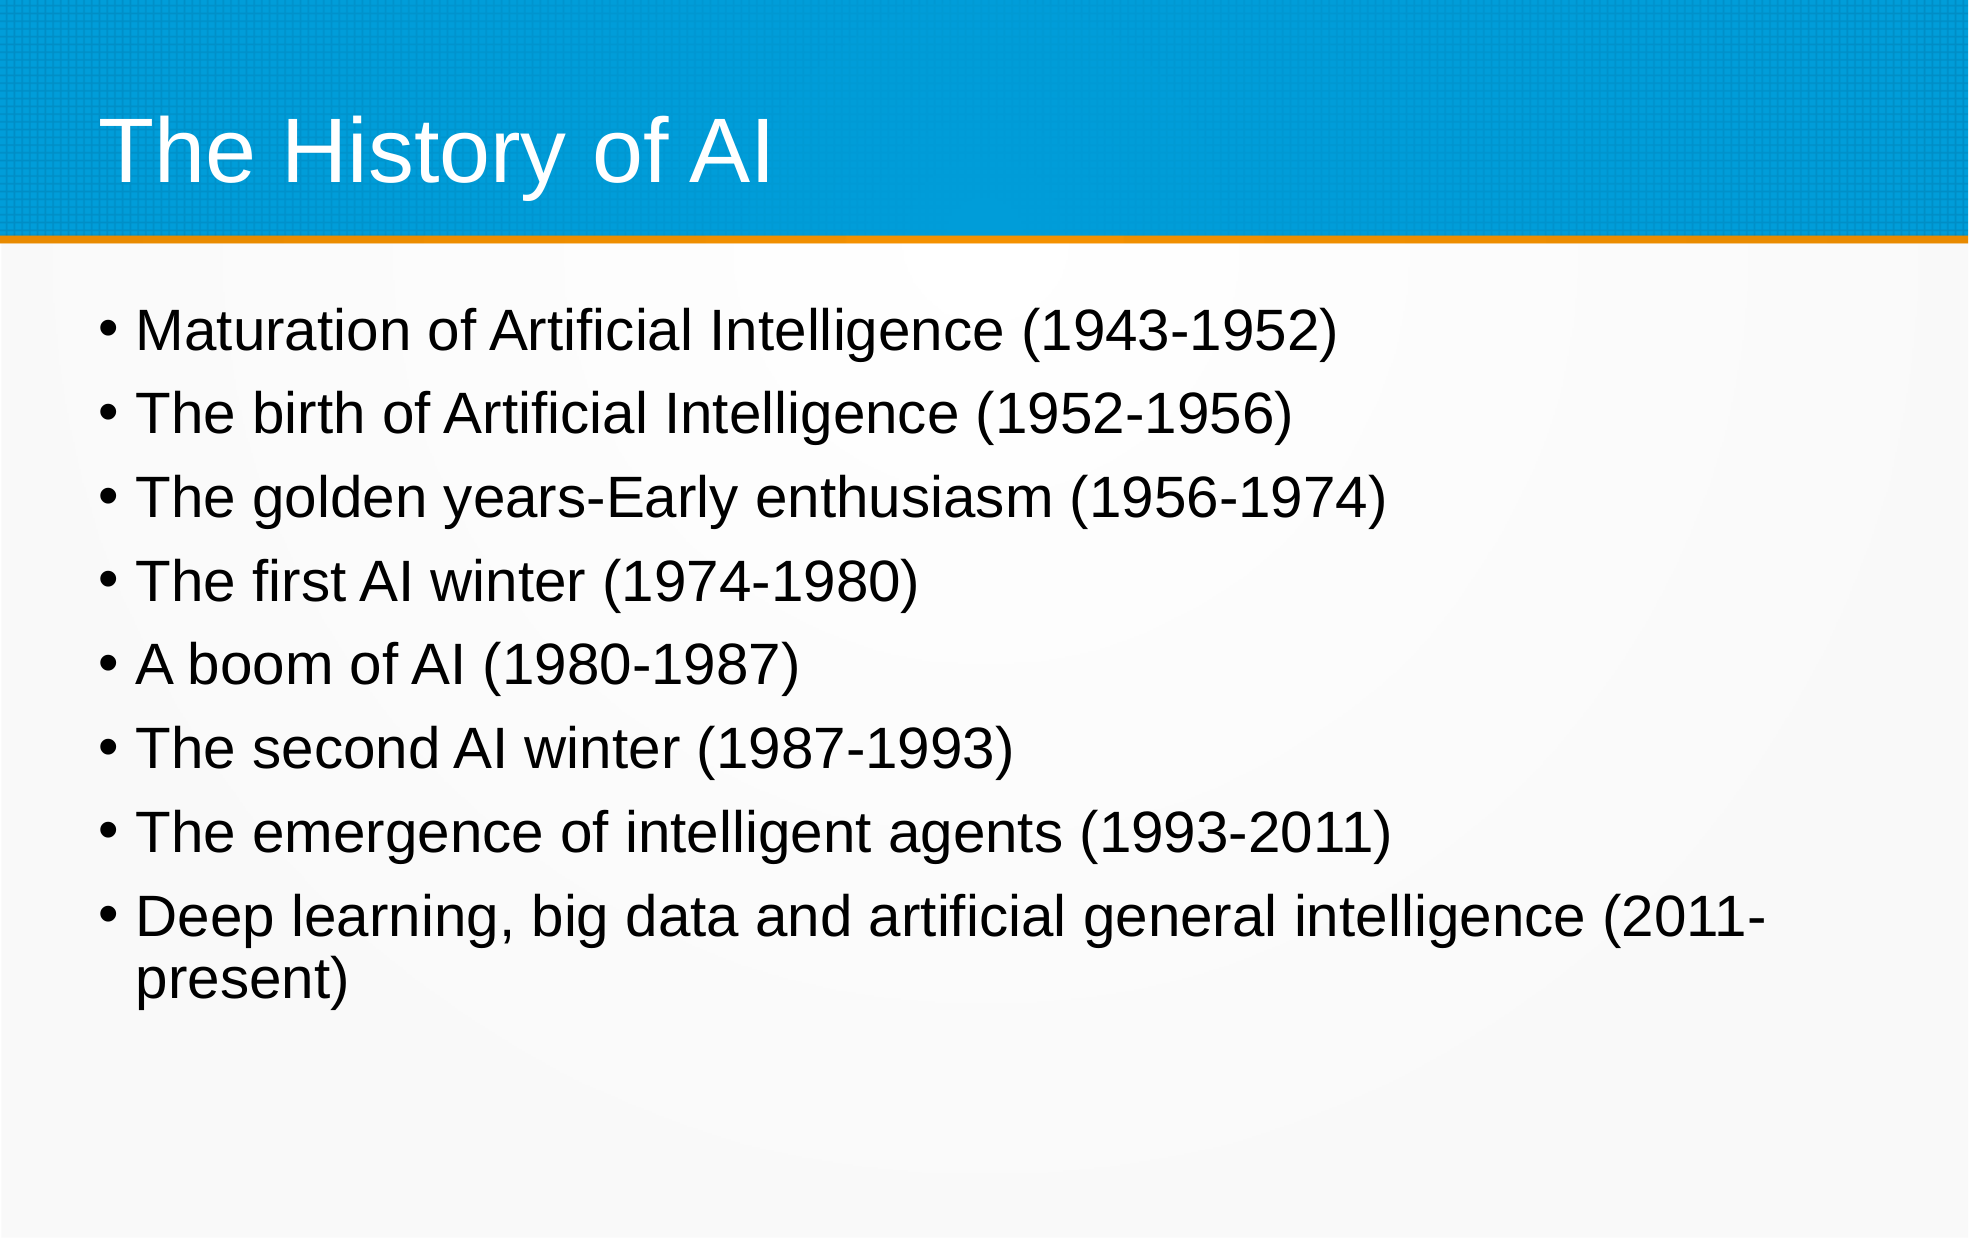

# The History of AI
Maturation of Artificial Intelligence (1943-1952)
The birth of Artificial Intelligence (1952-1956)
The golden years-Early enthusiasm (1956-1974)
The first AI winter (1974-1980)
A boom of AI (1980-1987)
The second AI winter (1987-1993)
The emergence of intelligent agents (1993-2011)
Deep learning, big data and artificial general intelligence (2011-present)